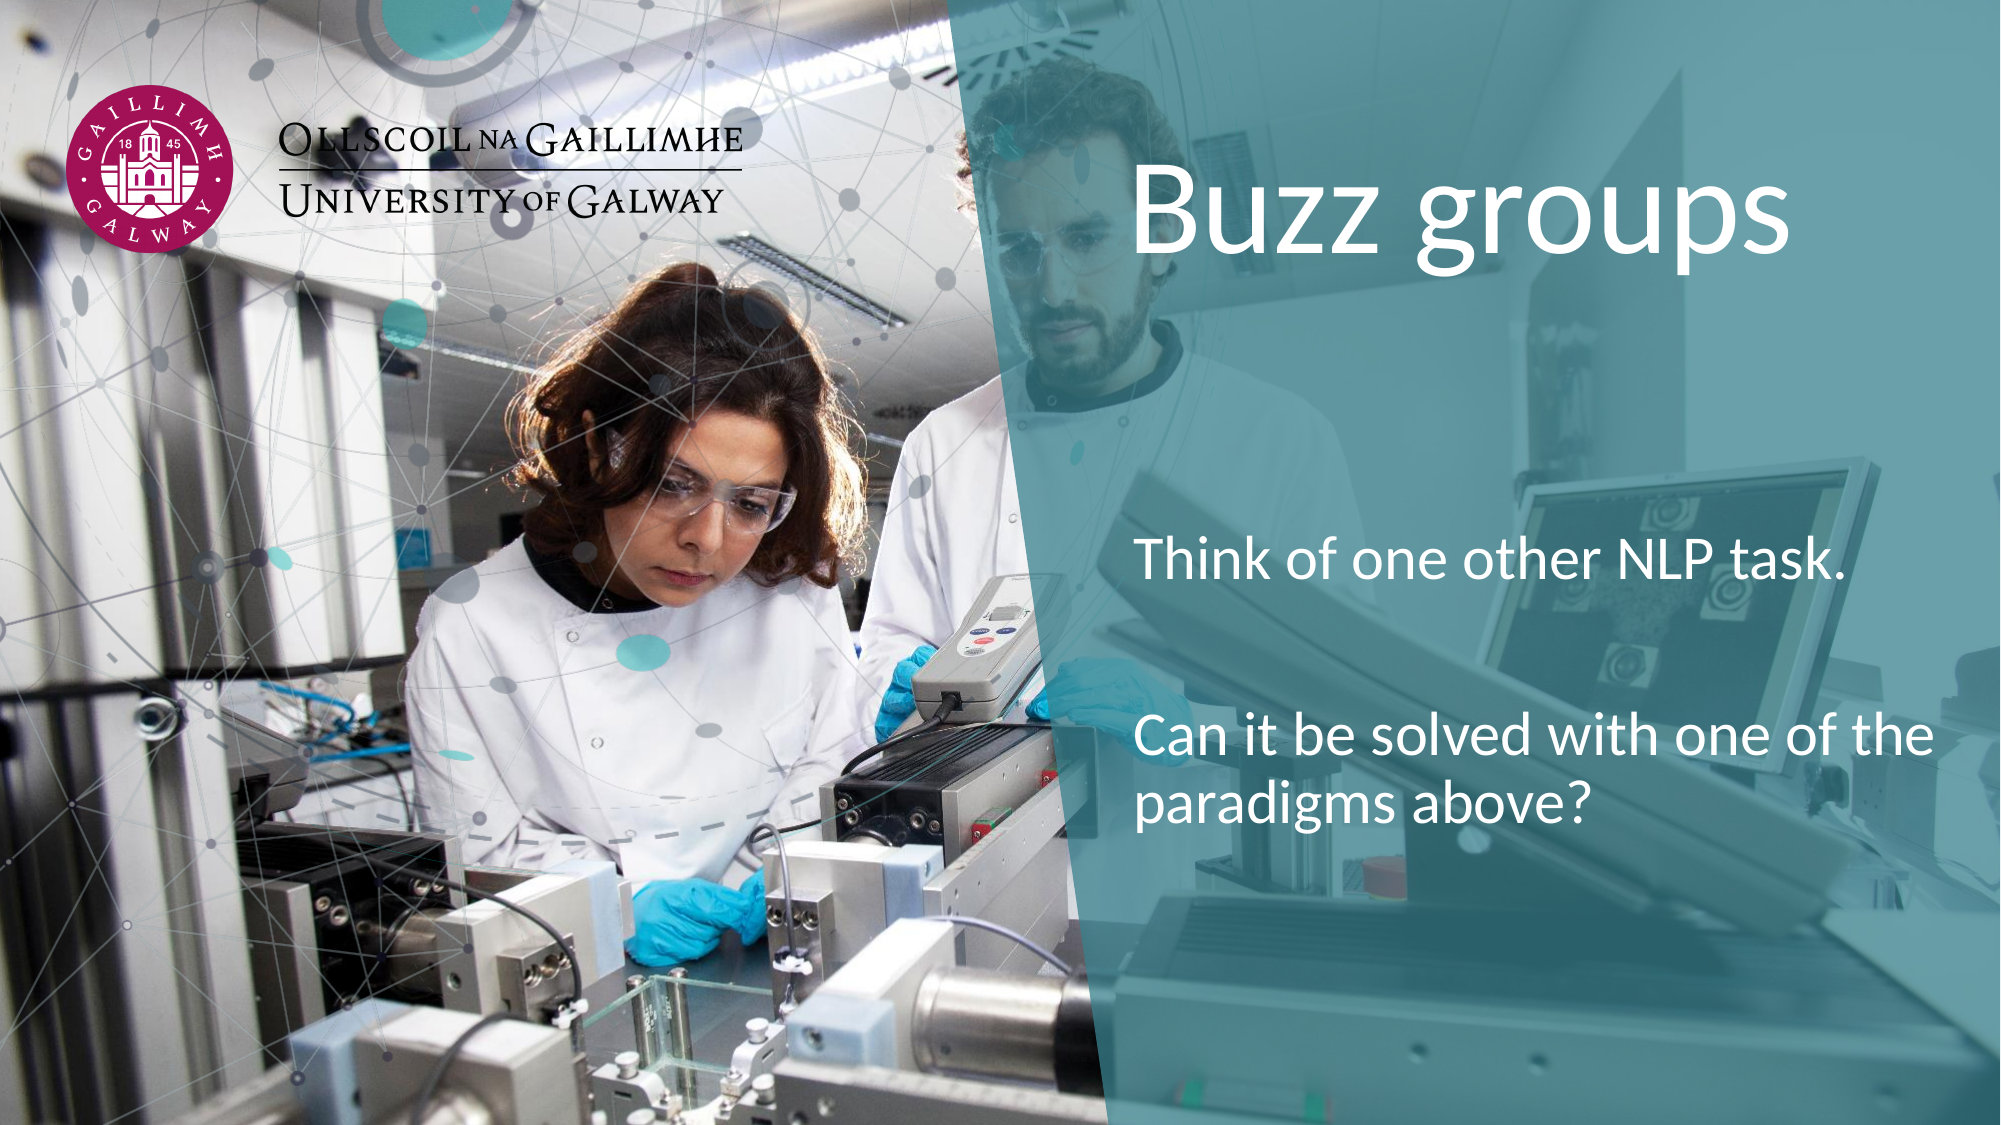

# Buzz groups
Think of one other NLP task.

Can it be solved with one of the paradigms above?